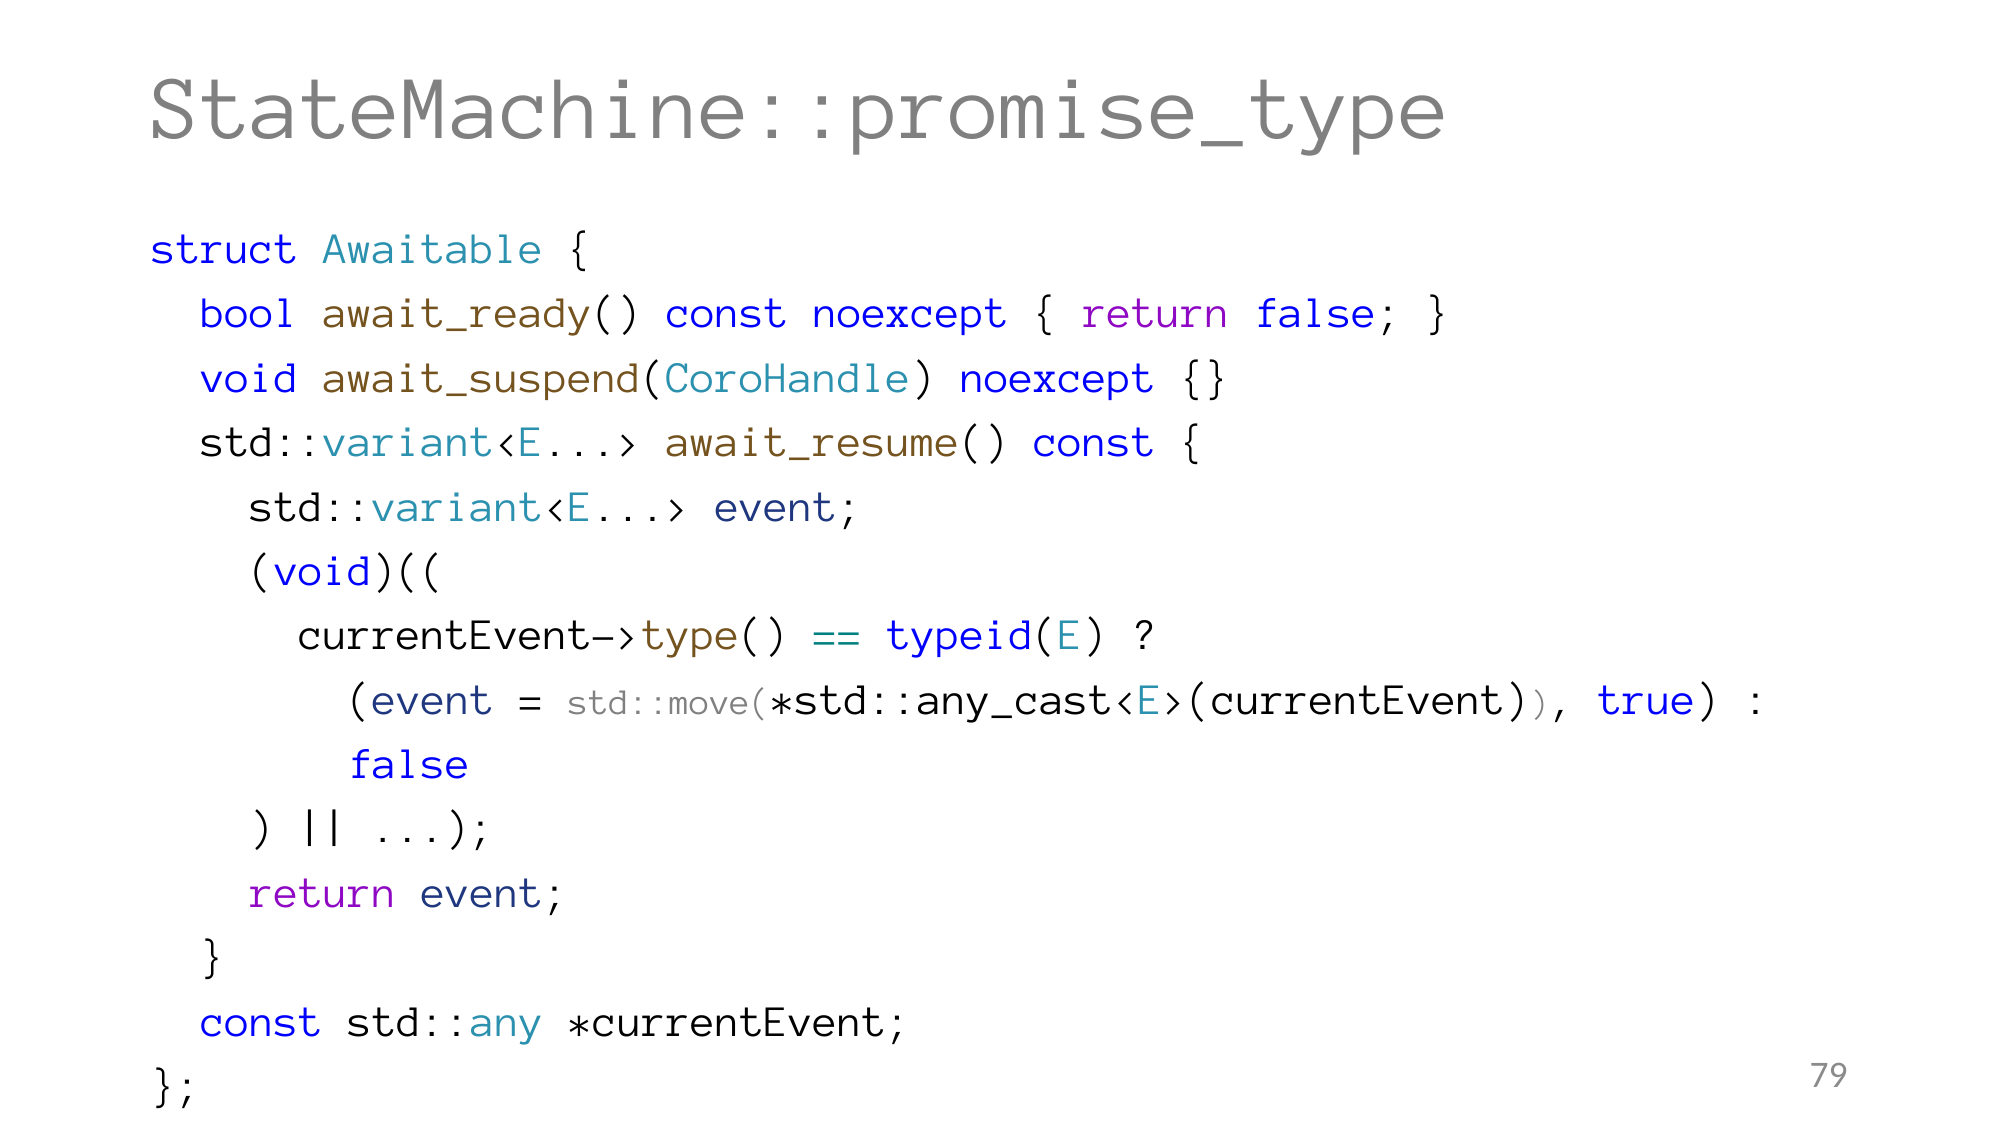

# StateMachine::promise_type
struct Awaitable {
  bool await_ready() const noexcept { return false; }
  void await_suspend(CoroHandle) noexcept {}
  std::variant<E...> await_resume() const {
    std::variant<E...> event;
    (void)((
      currentEvent->type() == typeid(E) ?
        (event = std::move(*std::any_cast<E>(currentEvent)), true) :
        false
    ) || ...);
    return event;
  }
  const std::any *currentEvent;
};
79